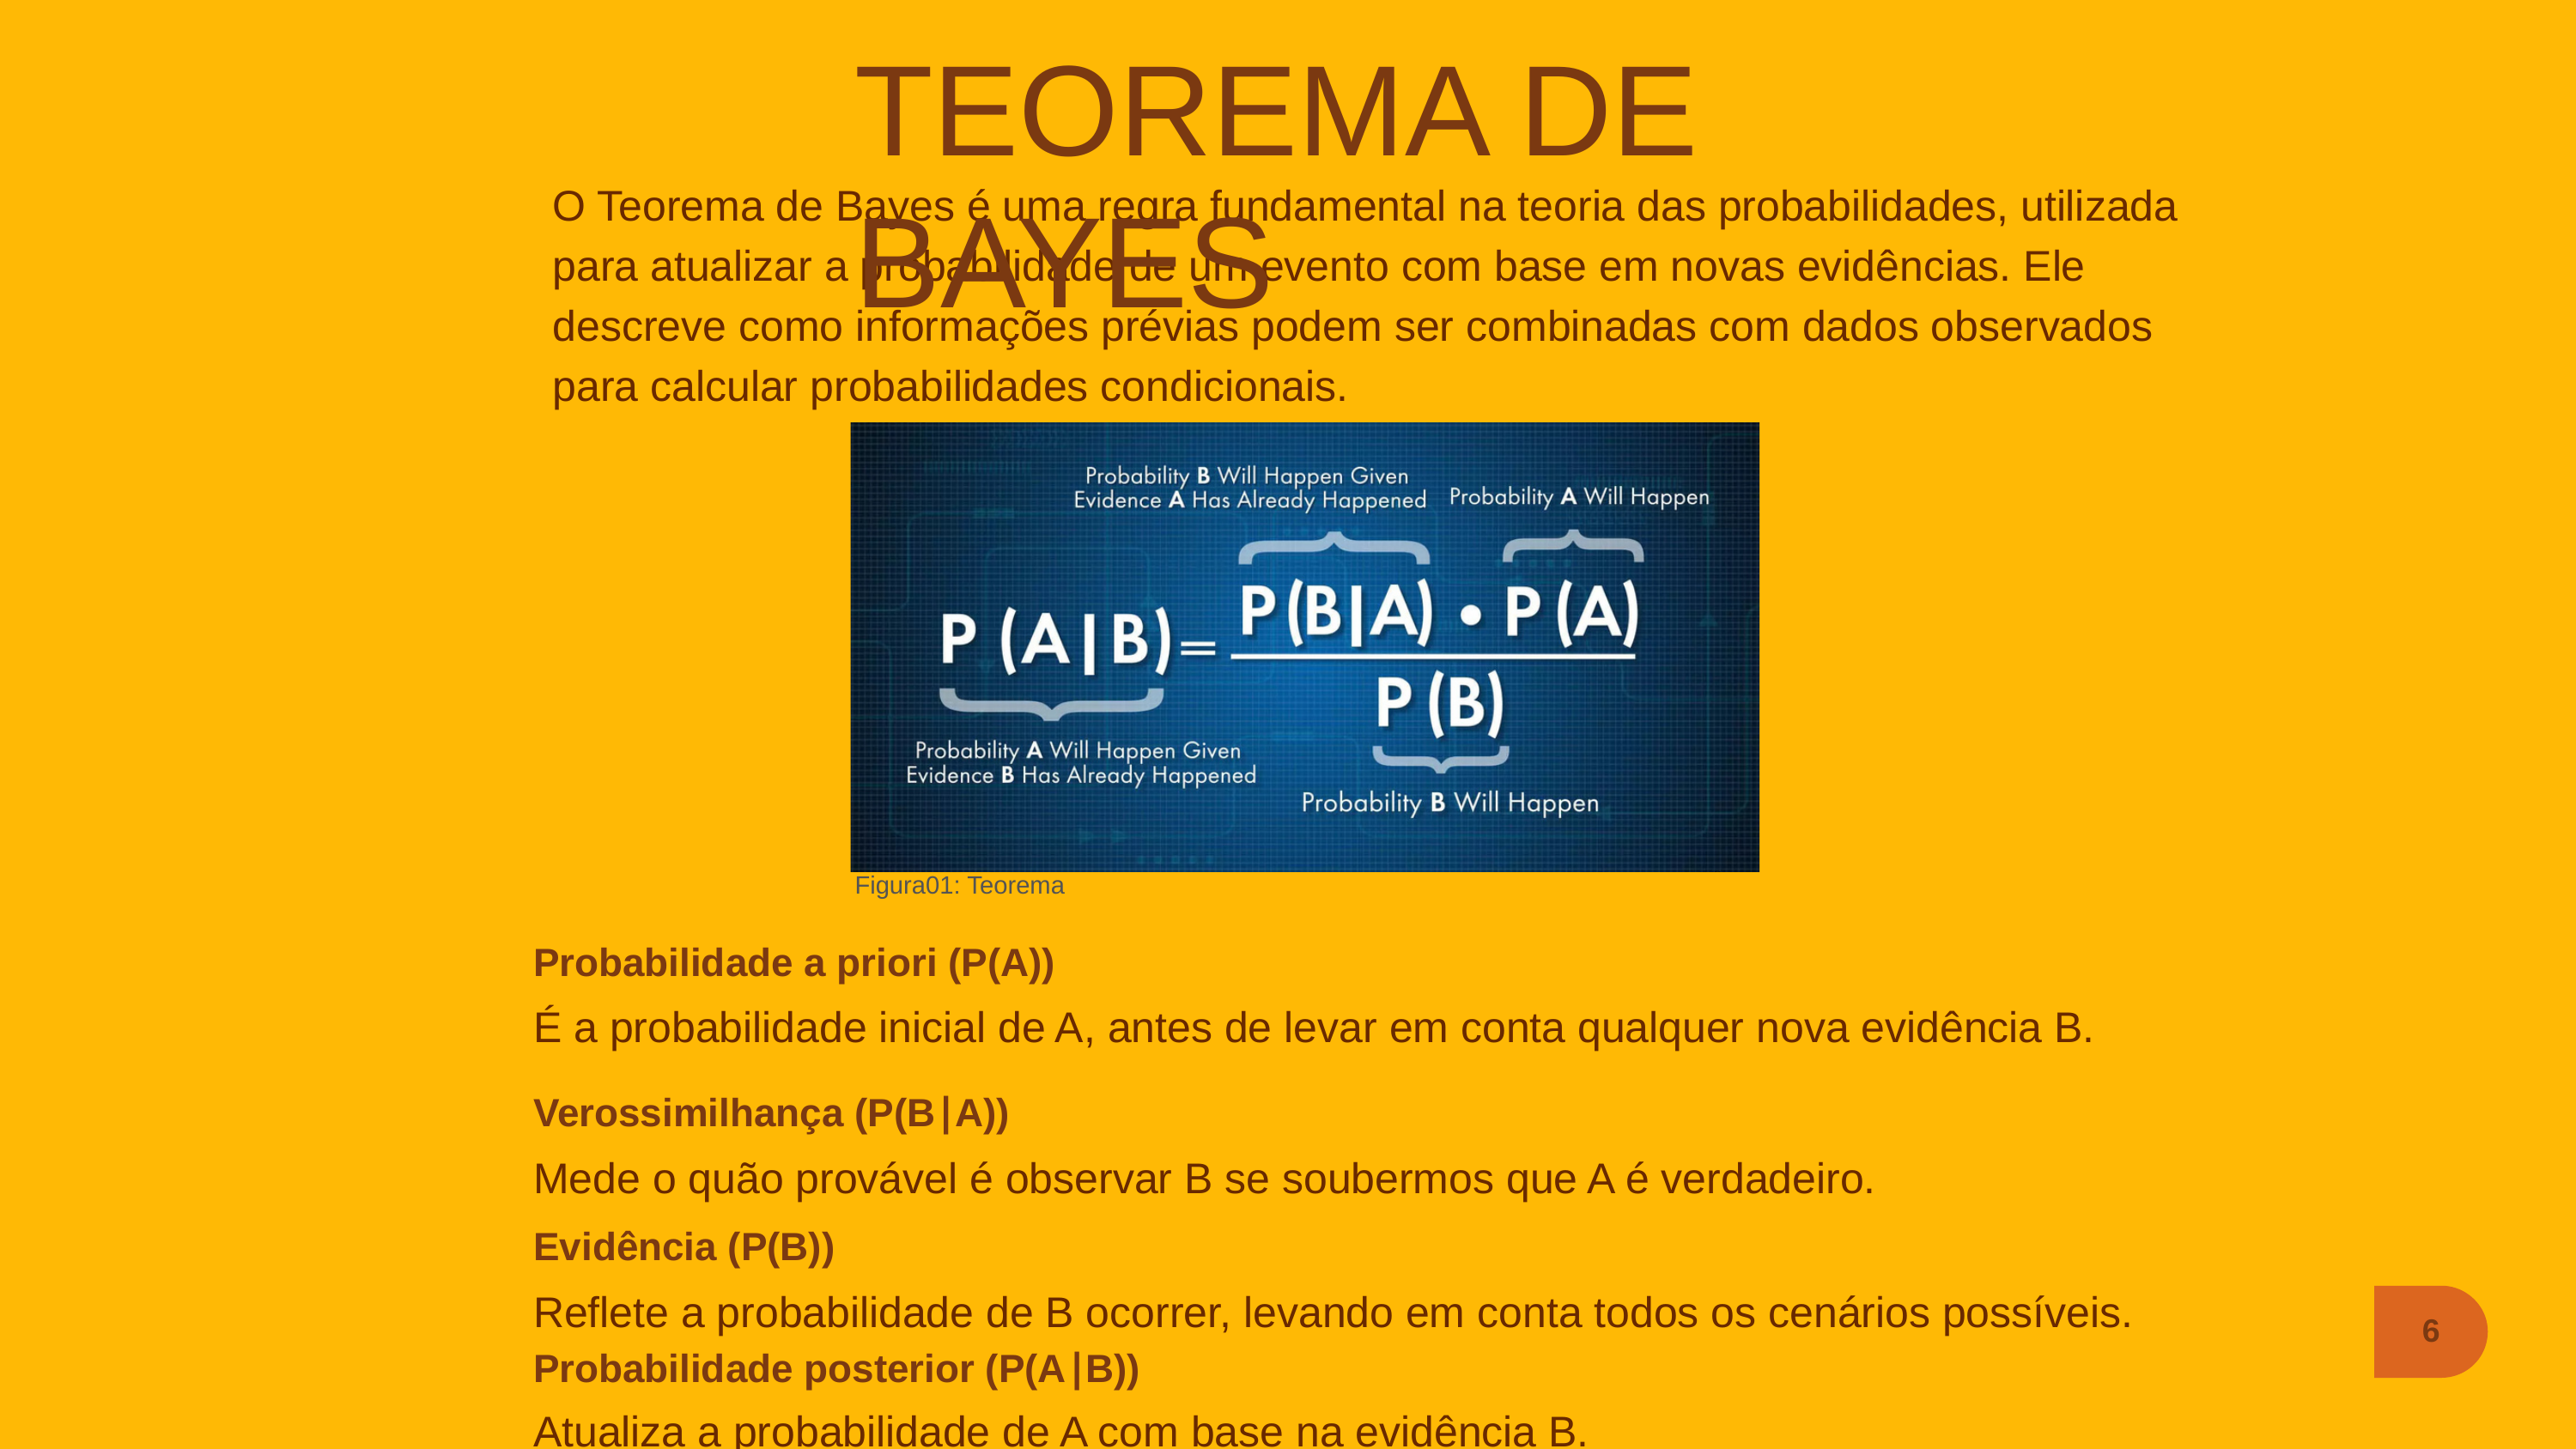

TEOREMA DE BAYES
O Teorema de Bayes é uma regra fundamental na teoria das probabilidades, utilizada para atualizar a probabilidade de um evento com base em novas evidências. Ele descreve como informações prévias podem ser combinadas com dados observados para calcular probabilidades condicionais.

Figura01: Teorema
Probabilidade a priori (P(A))
É a probabilidade inicial de A, antes de levar em conta qualquer nova evidência B.

Verossimilhança (P(B∣A))
Mede o quão provável é observar B se soubermos que A é verdadeiro.
Evidência (P(B))

Reflete a probabilidade de B ocorrer, levando em conta todos os cenários possíveis.
6
Probabilidade posterior (P(A∣B))
Atualiza a probabilidade de A com base na evidência B.